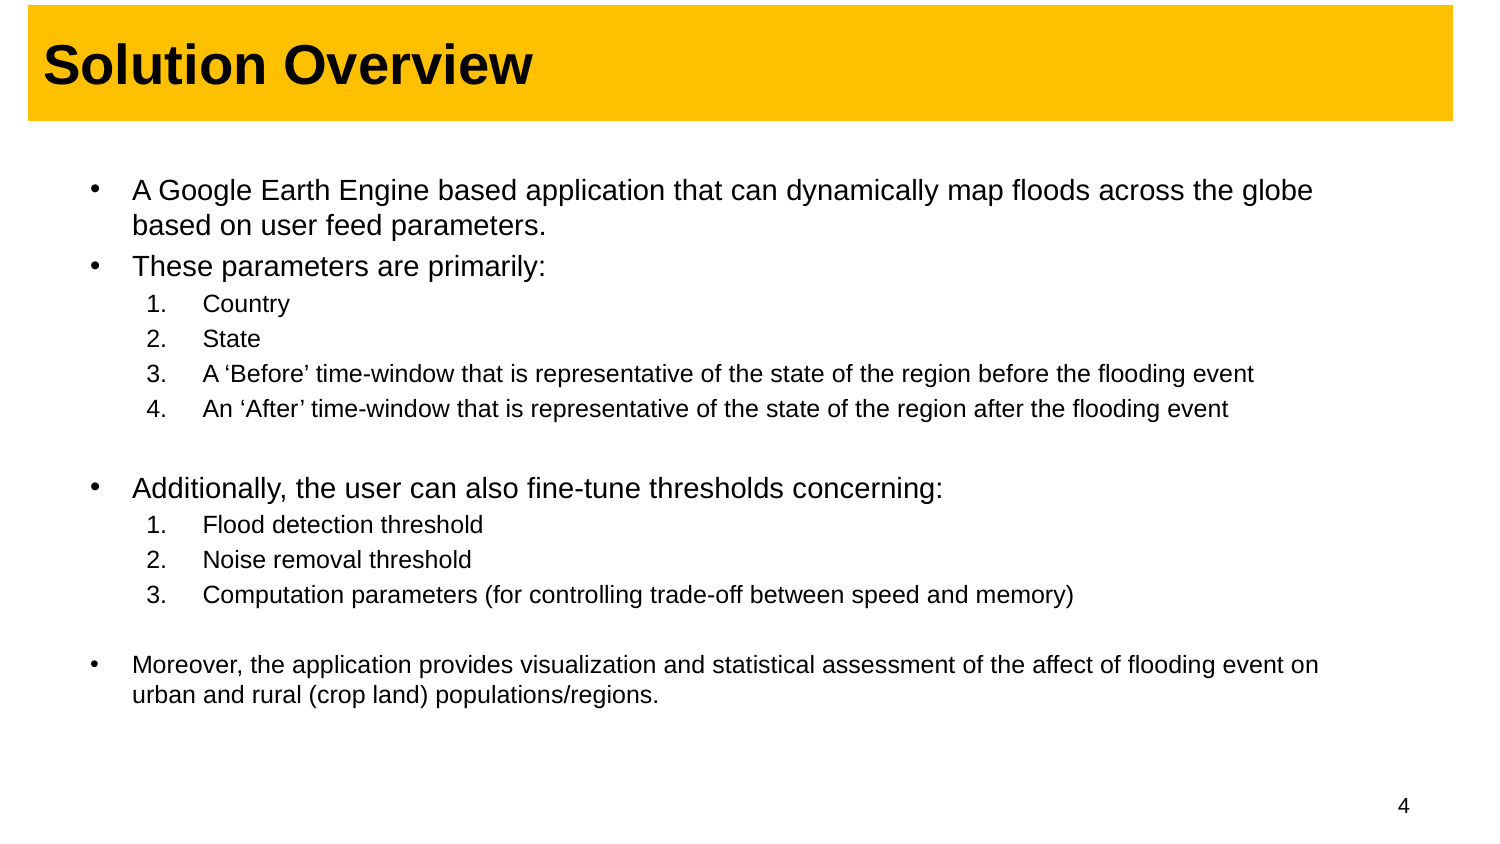

# Solution Overview
A Google Earth Engine based application that can dynamically map floods across the globe based on user feed parameters.
These parameters are primarily:
Country
State
A ‘Before’ time-window that is representative of the state of the region before the flooding event
An ‘After’ time-window that is representative of the state of the region after the flooding event

Additionally, the user can also fine-tune thresholds concerning:
Flood detection threshold
Noise removal threshold
Computation parameters (for controlling trade-off between speed and memory)

Moreover, the application provides visualization and statistical assessment of the affect of flooding event on urban and rural (crop land) populations/regions.

4